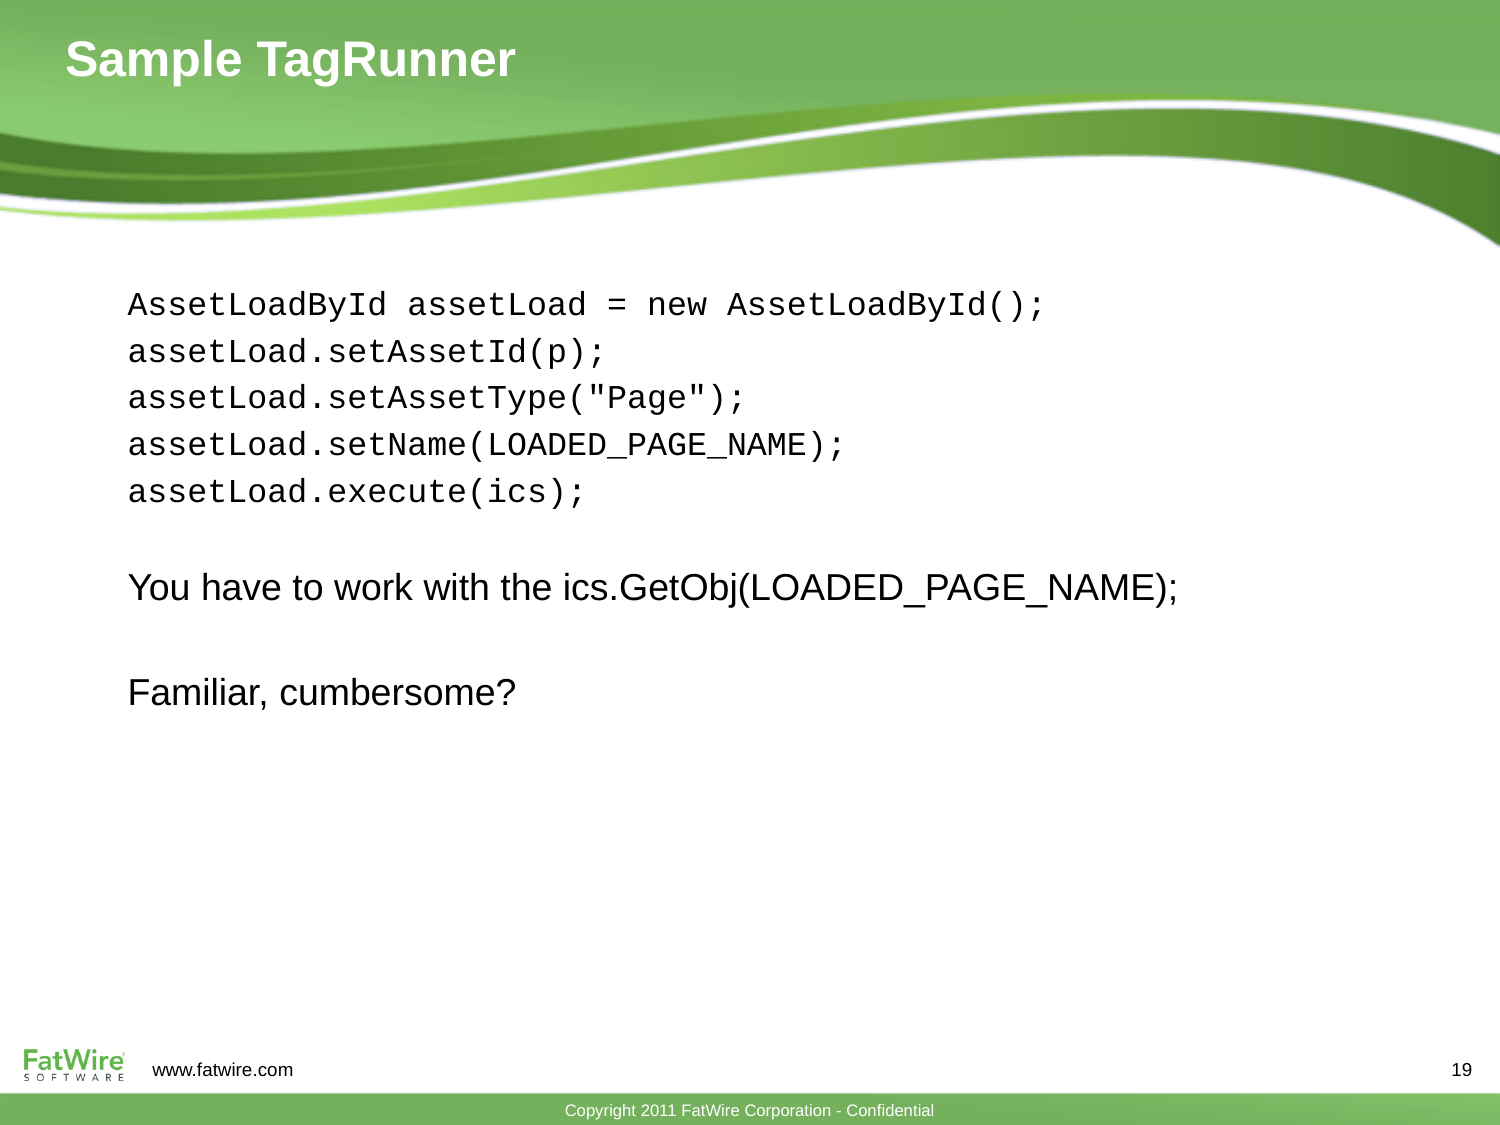

# Sample TagRunner
AssetLoadById assetLoad = new AssetLoadById();
assetLoad.setAssetId(p);
assetLoad.setAssetType("Page");
assetLoad.setName(LOADED_PAGE_NAME);
assetLoad.execute(ics);

You have to work with the ics.GetObj(LOADED_PAGE_NAME);

Familiar, cumbersome?
19